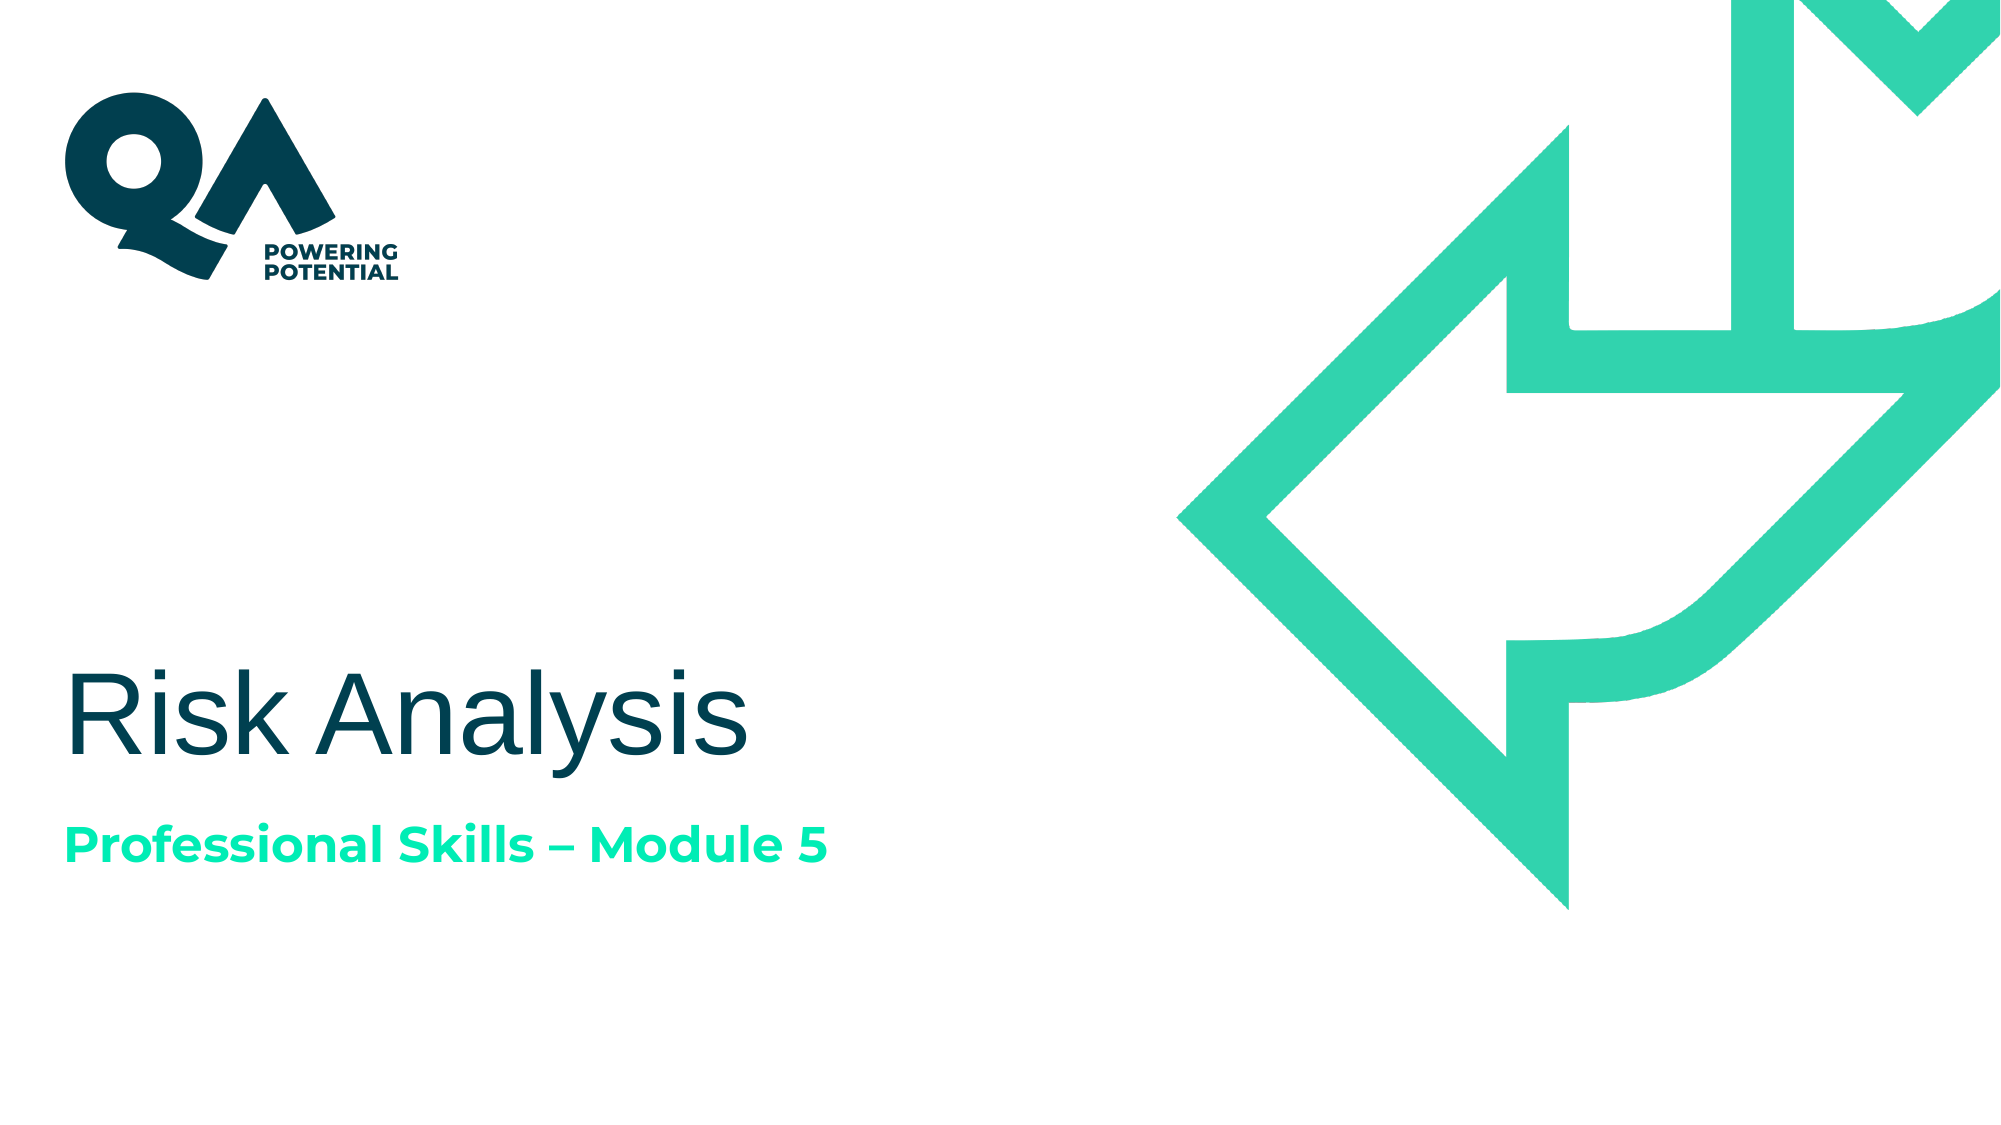

# Risk Analysis
Professional Skills – Module 5